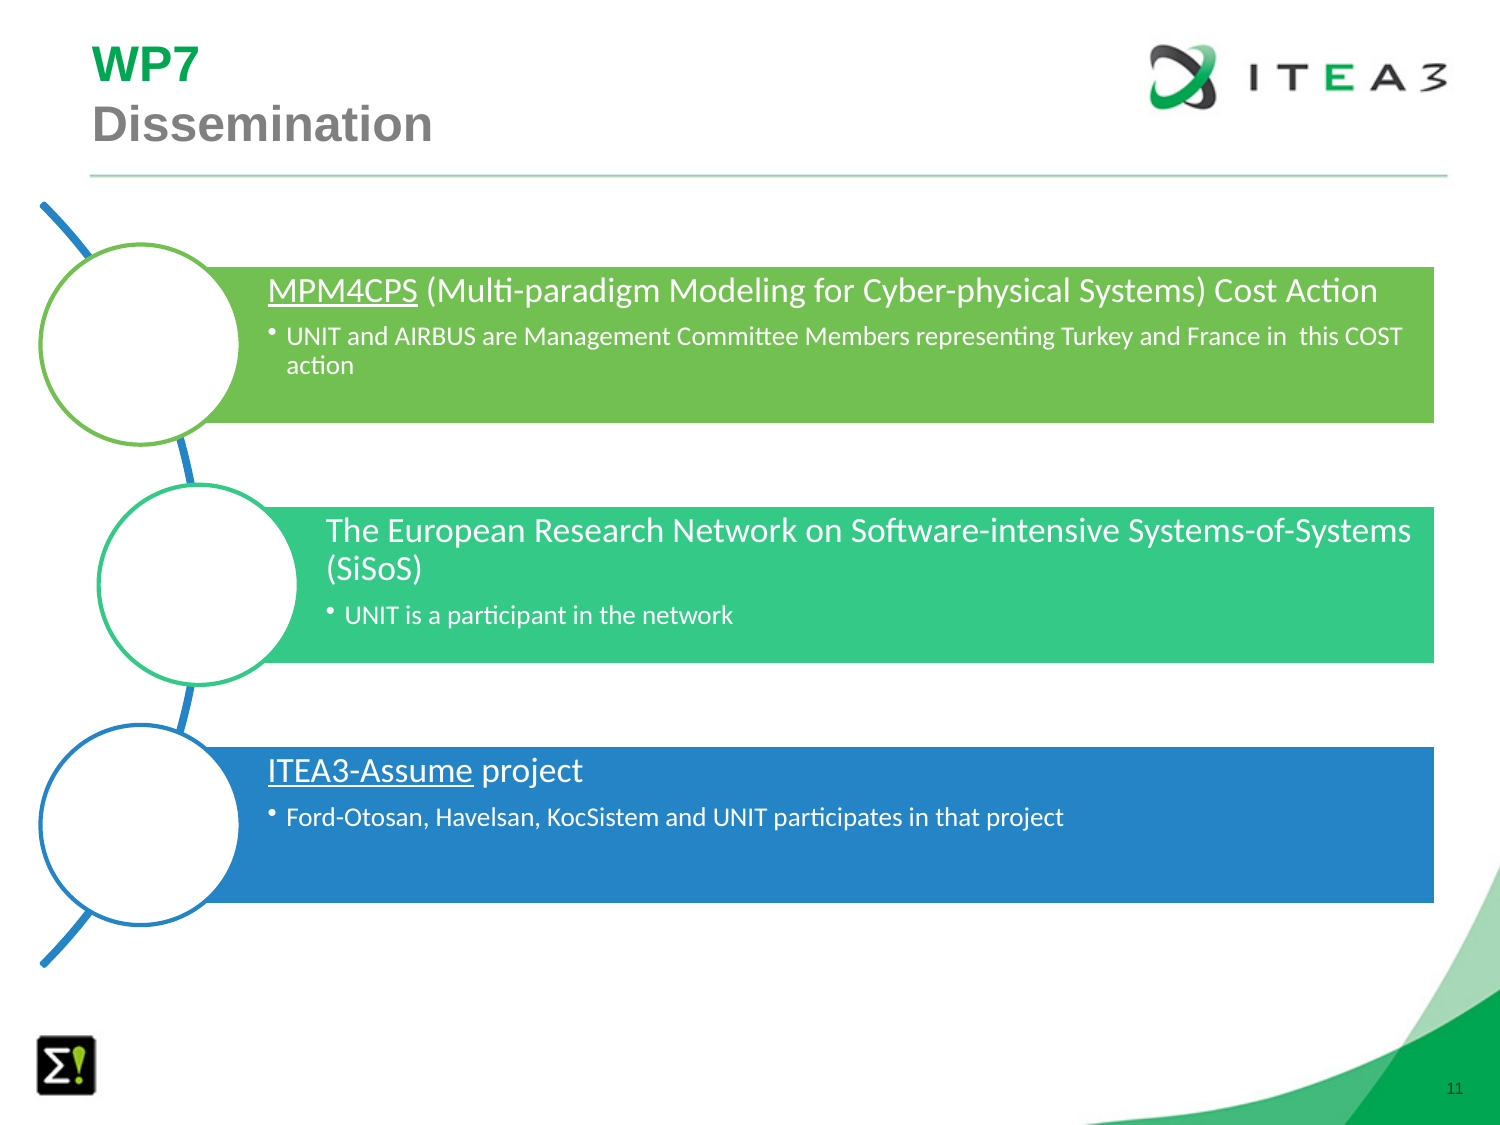

# WP7 Dissemination
MPM4CPS (Multi-paradigm Modeling for Cyber-physical Systems) Cost Action
UNIT and AIRBUS are Management Committee Members representing Turkey and France in  this COST action
The European Research Network on Software-intensive Systems-of-Systems (SiSoS)
UNIT is a participant in the network
ITEA3-Assume project
Ford-Otosan, Havelsan, KocSistem and UNIT participates in that project